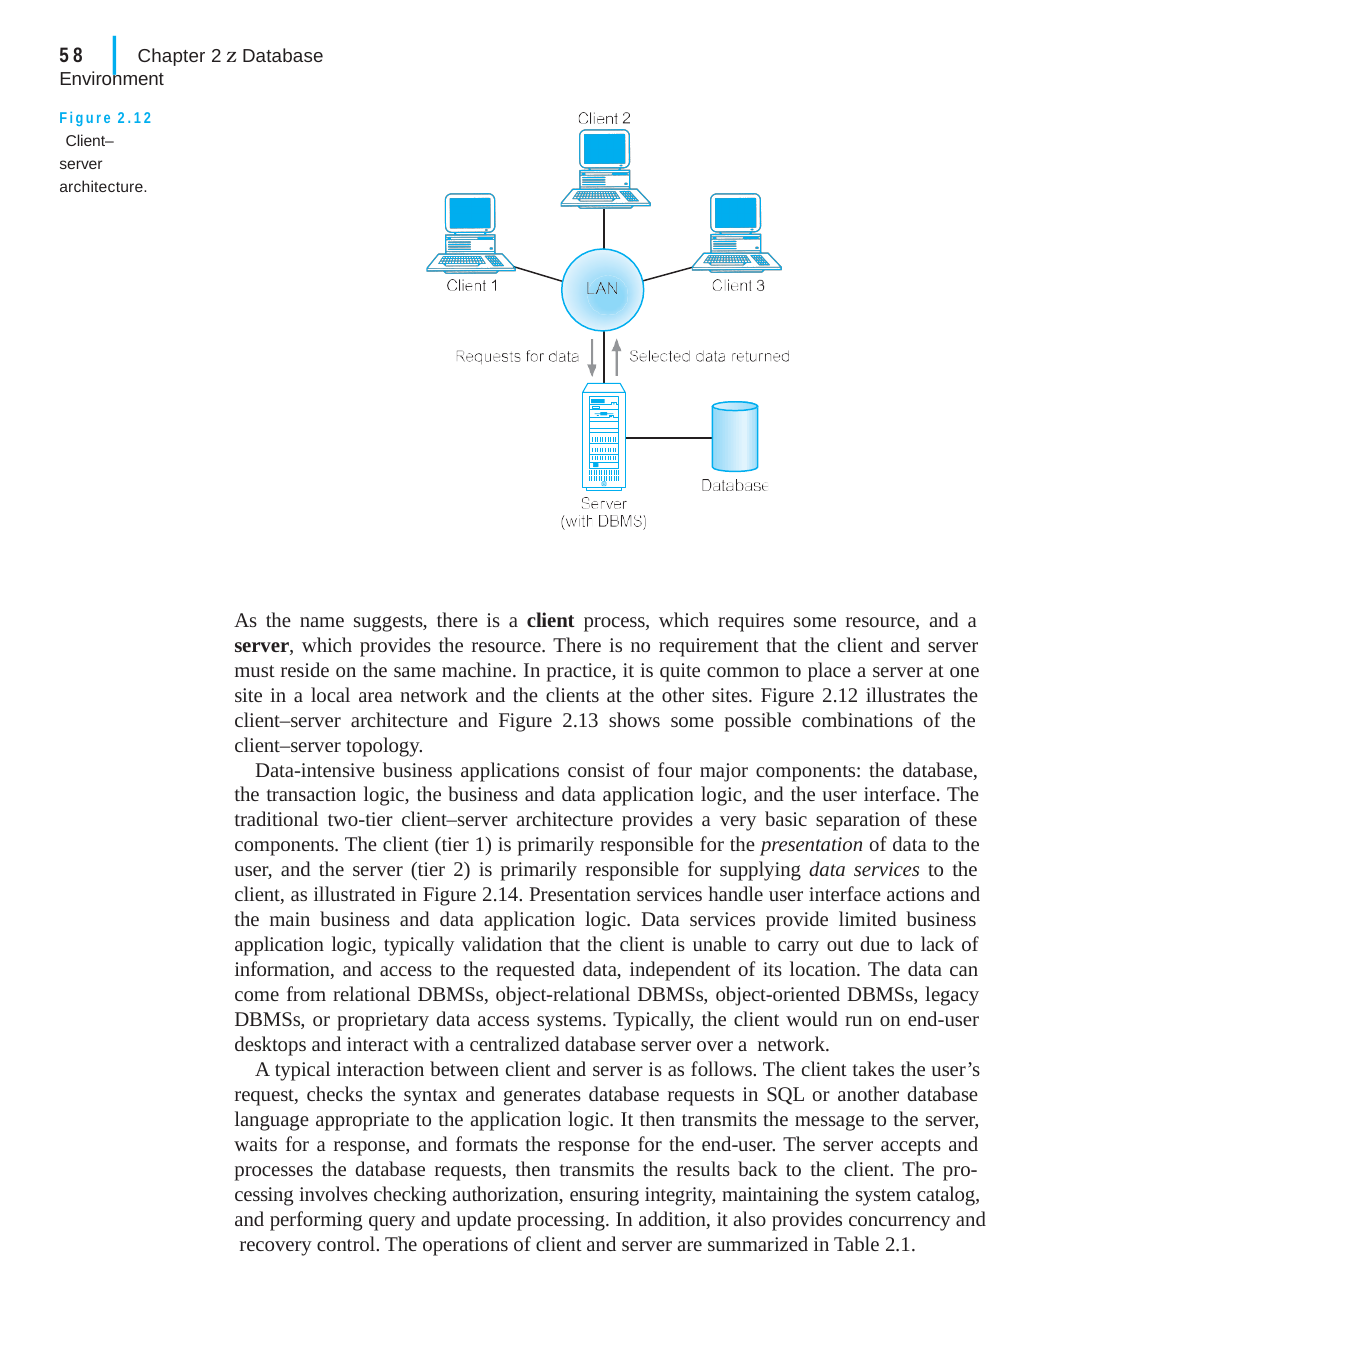

|
58	Chapter 2 z Database Environment
Figure 2.12  Client–server  architecture.

As the name suggests, there is a client process, which requires some resource, and a  server, which provides the resource. There is no requirement that the client and server  must reside on the same machine. In practice, it is quite common to place a server at one  site in a local area network and the clients at the other sites. Figure 2.12 illustrates the  client–server architecture and Figure 2.13 shows some possible combinations of the  client–server topology.
Data-intensive business applications consist of four major components: the database,  the transaction logic, the business and data application logic, and the user interface. The  traditional two-tier client–server architecture provides a very basic separation of these  components. The client (tier 1) is primarily responsible for the presentation of data to the  user, and the server (tier 2) is primarily responsible for supplying data services to the  client, as illustrated in Figure 2.14. Presentation services handle user interface actions and  the main business and data application logic. Data services provide limited business  application logic, typically validation that the client is unable to carry out due to lack of  information, and access to the requested data, independent of its location. The data can  come from relational DBMSs, object-relational DBMSs, object-oriented DBMSs, legacy  DBMSs, or proprietary data access systems. Typically, the client would run on end-user  desktops and interact with a centralized database server over a network.
A typical interaction between client and server is as follows. The client takes the user’s  request, checks the syntax and generates database requests in SQL or another database  language appropriate to the application logic. It then transmits the message to the server,  waits for a response, and formats the response for the end-user. The server accepts and  processes the database requests, then transmits the results back to the client. The pro-  cessing involves checking authorization, ensuring integrity, maintaining the system catalog,  and performing query and update processing. In addition, it also provides concurrency and  recovery control. The operations of client and server are summarized in Table 2.1.